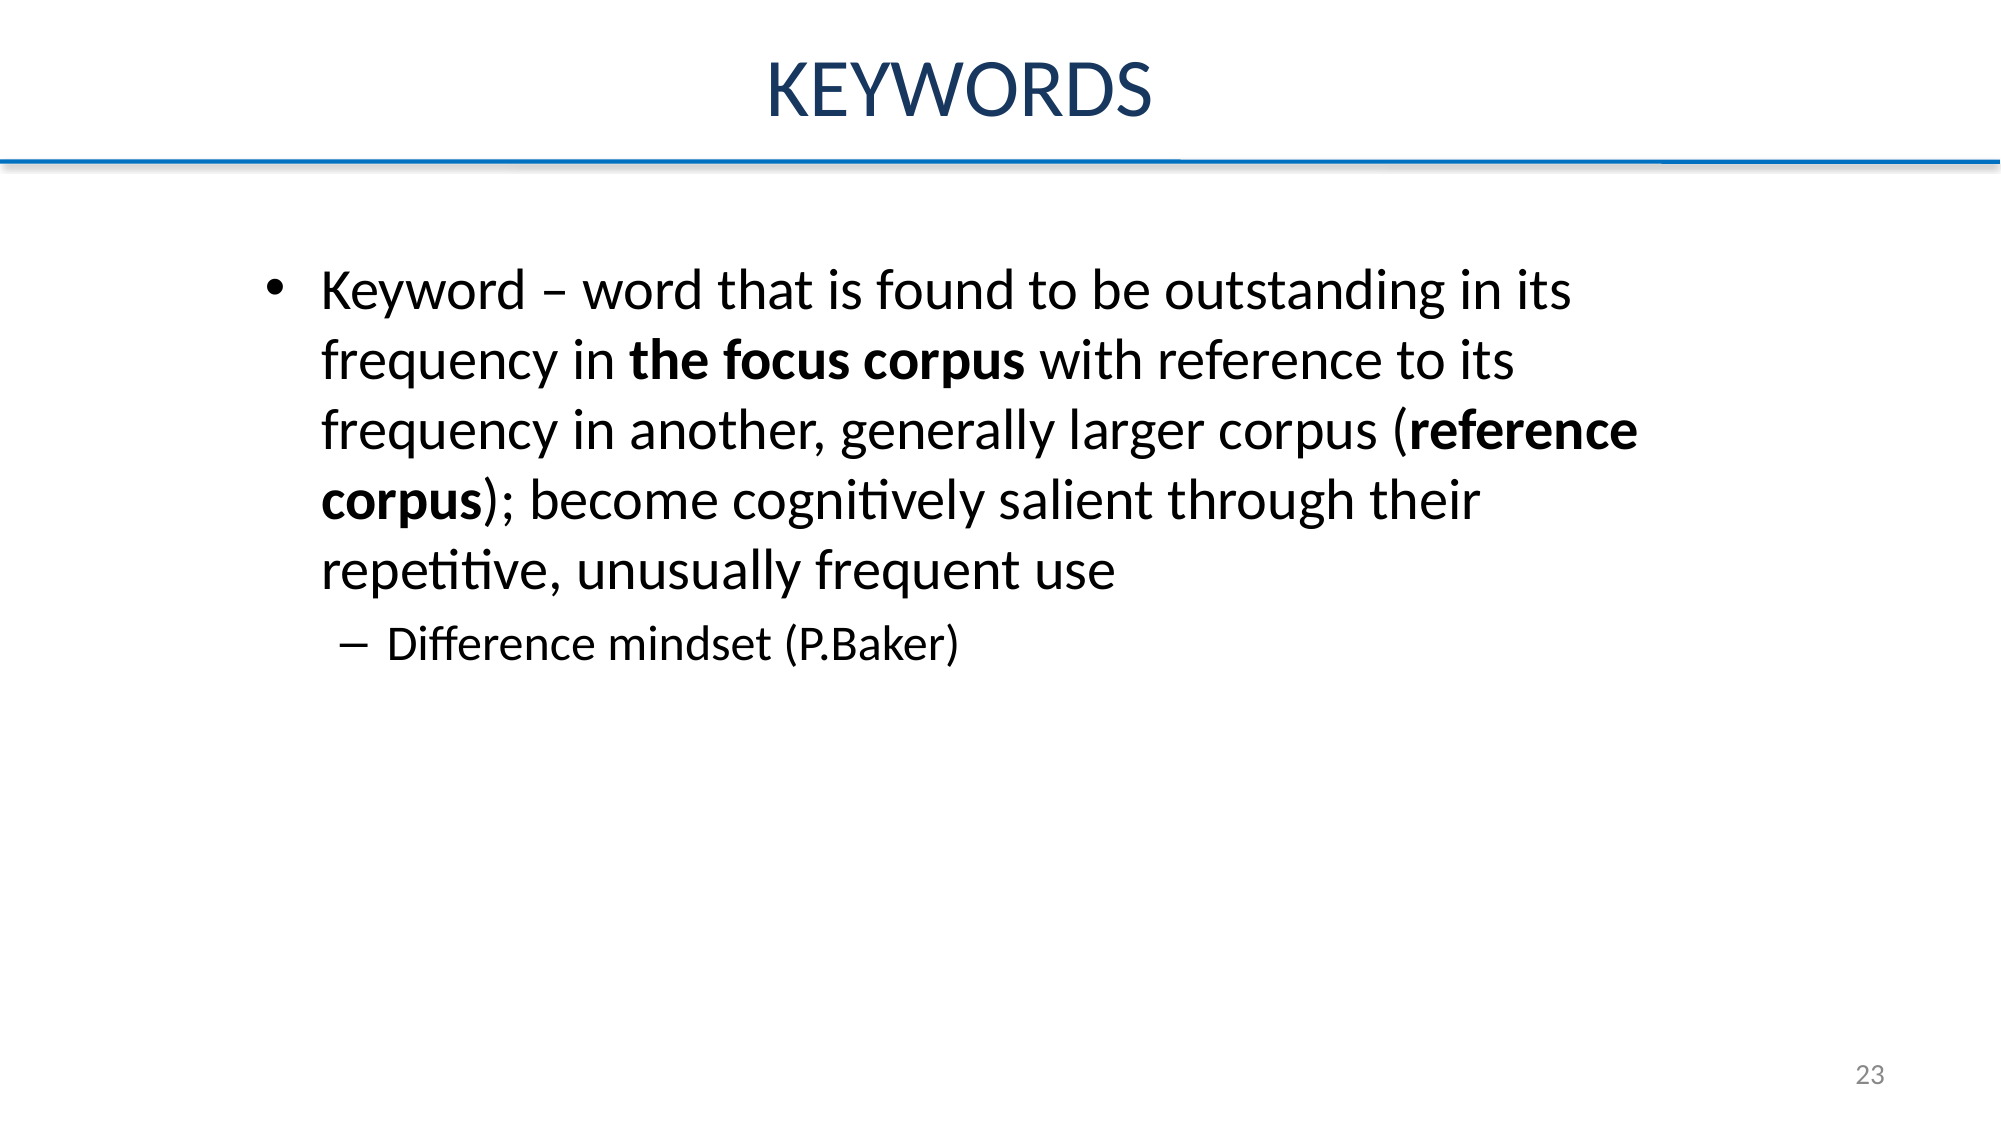

# Keywords
Keyword – word that is found to be outstanding in its frequency in the focus corpus with reference to its frequency in another, generally larger corpus (reference corpus); become cognitively salient through their repetitive, unusually frequent use
Difference mindset (P.Baker)
23